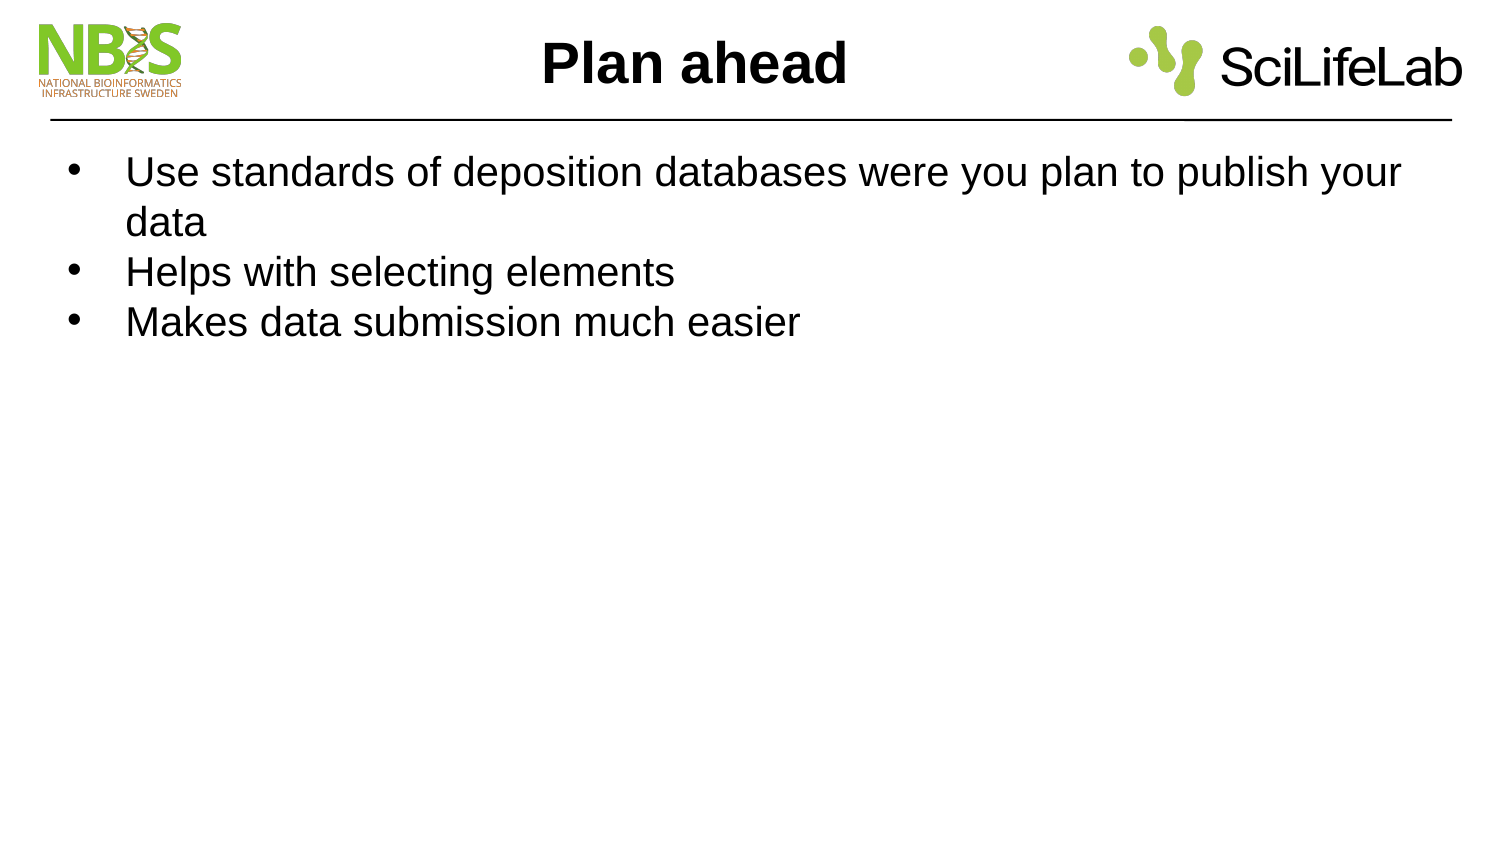

# Plan ahead
Use standards of deposition databases were you plan to publish your data
Helps with selecting elements
Makes data submission much easier